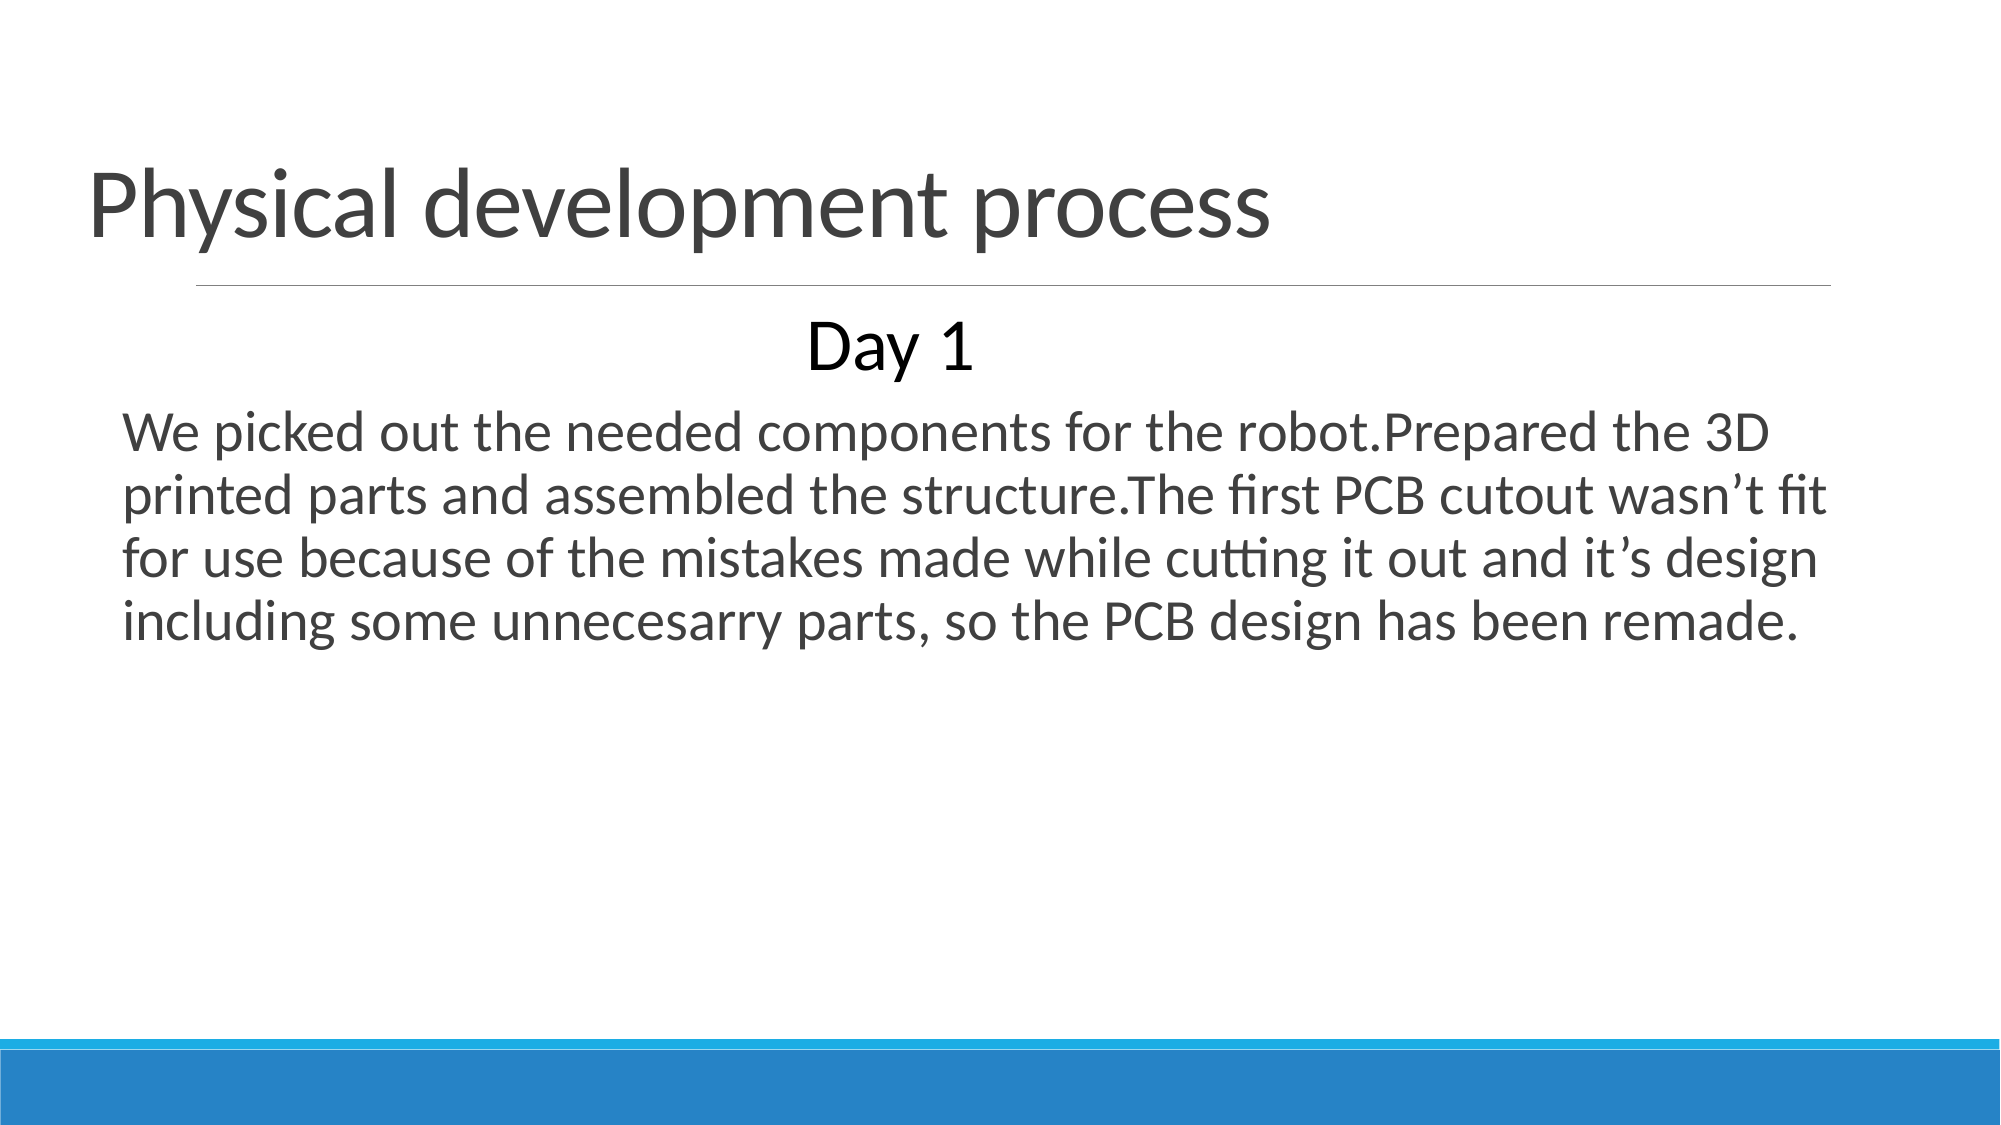

# Physical development process
Day 1
We picked out the needed components for the robot.Prepared the 3D printed parts and assembled the structure.The first PCB cutout wasn’t fit for use because of the mistakes made while cutting it out and it’s design including some unnecesarry parts, so the PCB design has been remade.